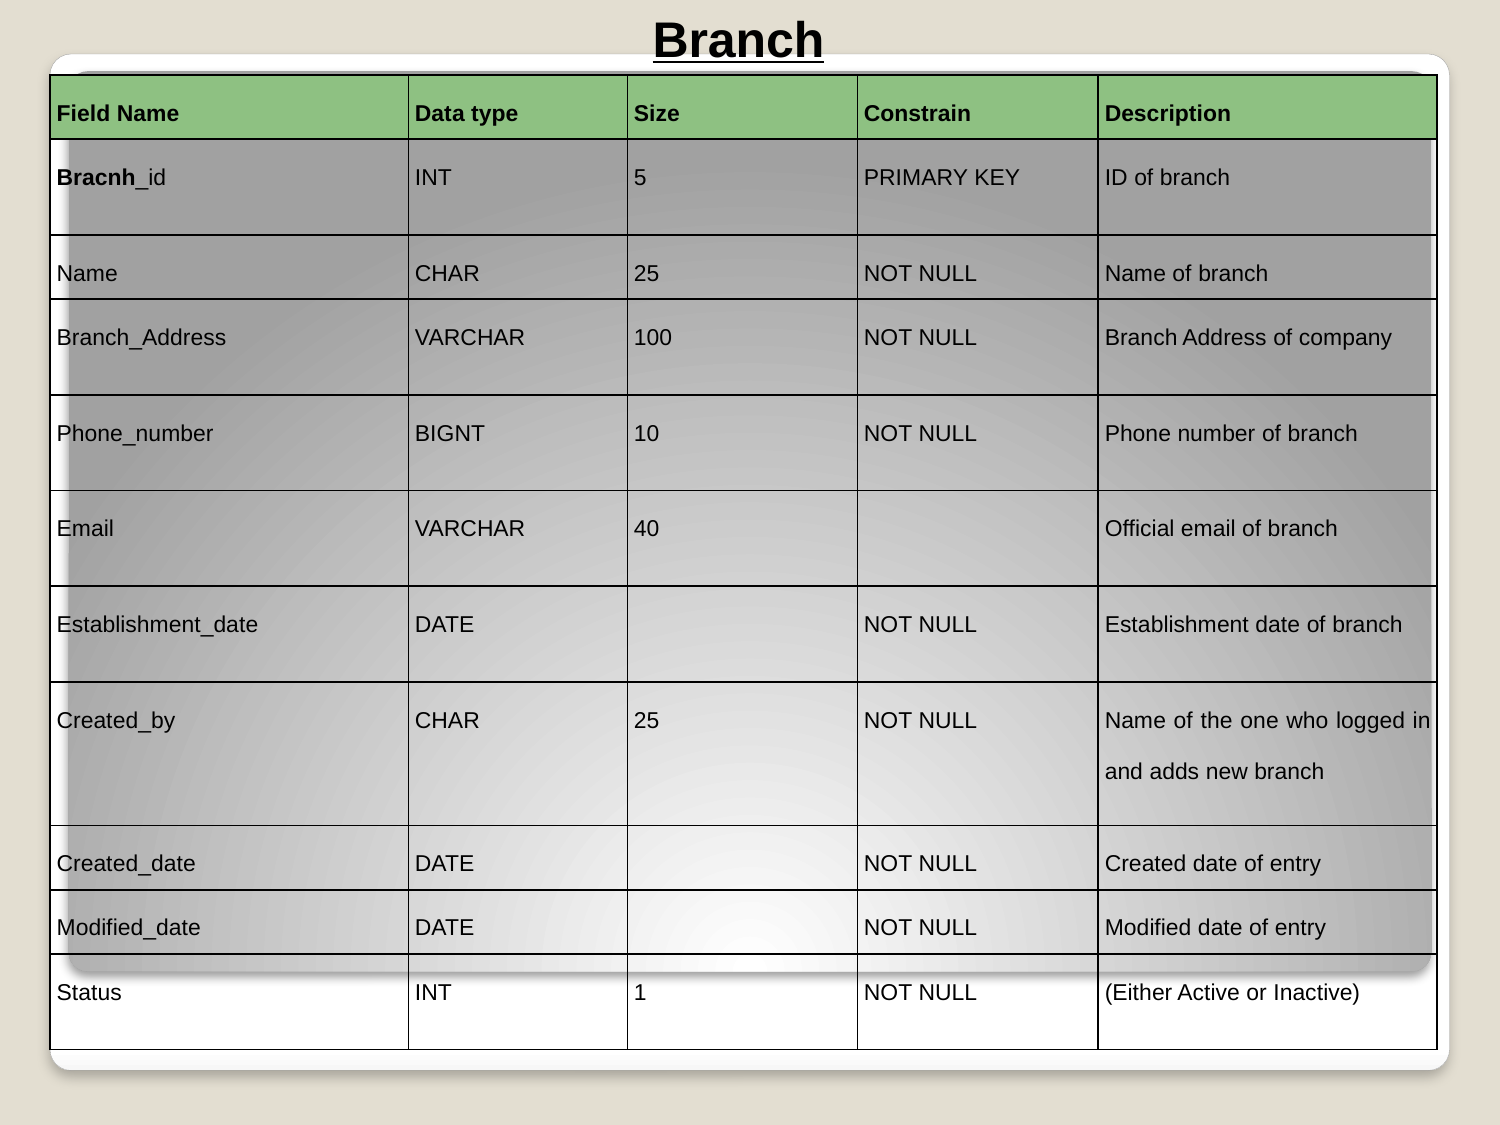

Branch
| Field Name | Data type | Size | Constrain | Description |
| --- | --- | --- | --- | --- |
| Bracnh\_id | INT | 5 | PRIMARY KEY | ID of branch |
| Name | CHAR | 25 | NOT NULL | Name of branch |
| Branch\_Address | VARCHAR | 100 | NOT NULL | Branch Address of company |
| Phone\_number | BIGNT | 10 | NOT NULL | Phone number of branch |
| Email | VARCHAR | 40 |  | Official email of branch |
| Establishment\_date | DATE |  | NOT NULL | Establishment date of branch |
| Created\_by | CHAR | 25 | NOT NULL | Name of the one who logged in and adds new branch |
| Created\_date | DATE |  | NOT NULL | Created date of entry |
| Modified\_date | DATE |  | NOT NULL | Modified date of entry |
| Status | INT | 1 | NOT NULL | (Either Active or Inactive) |